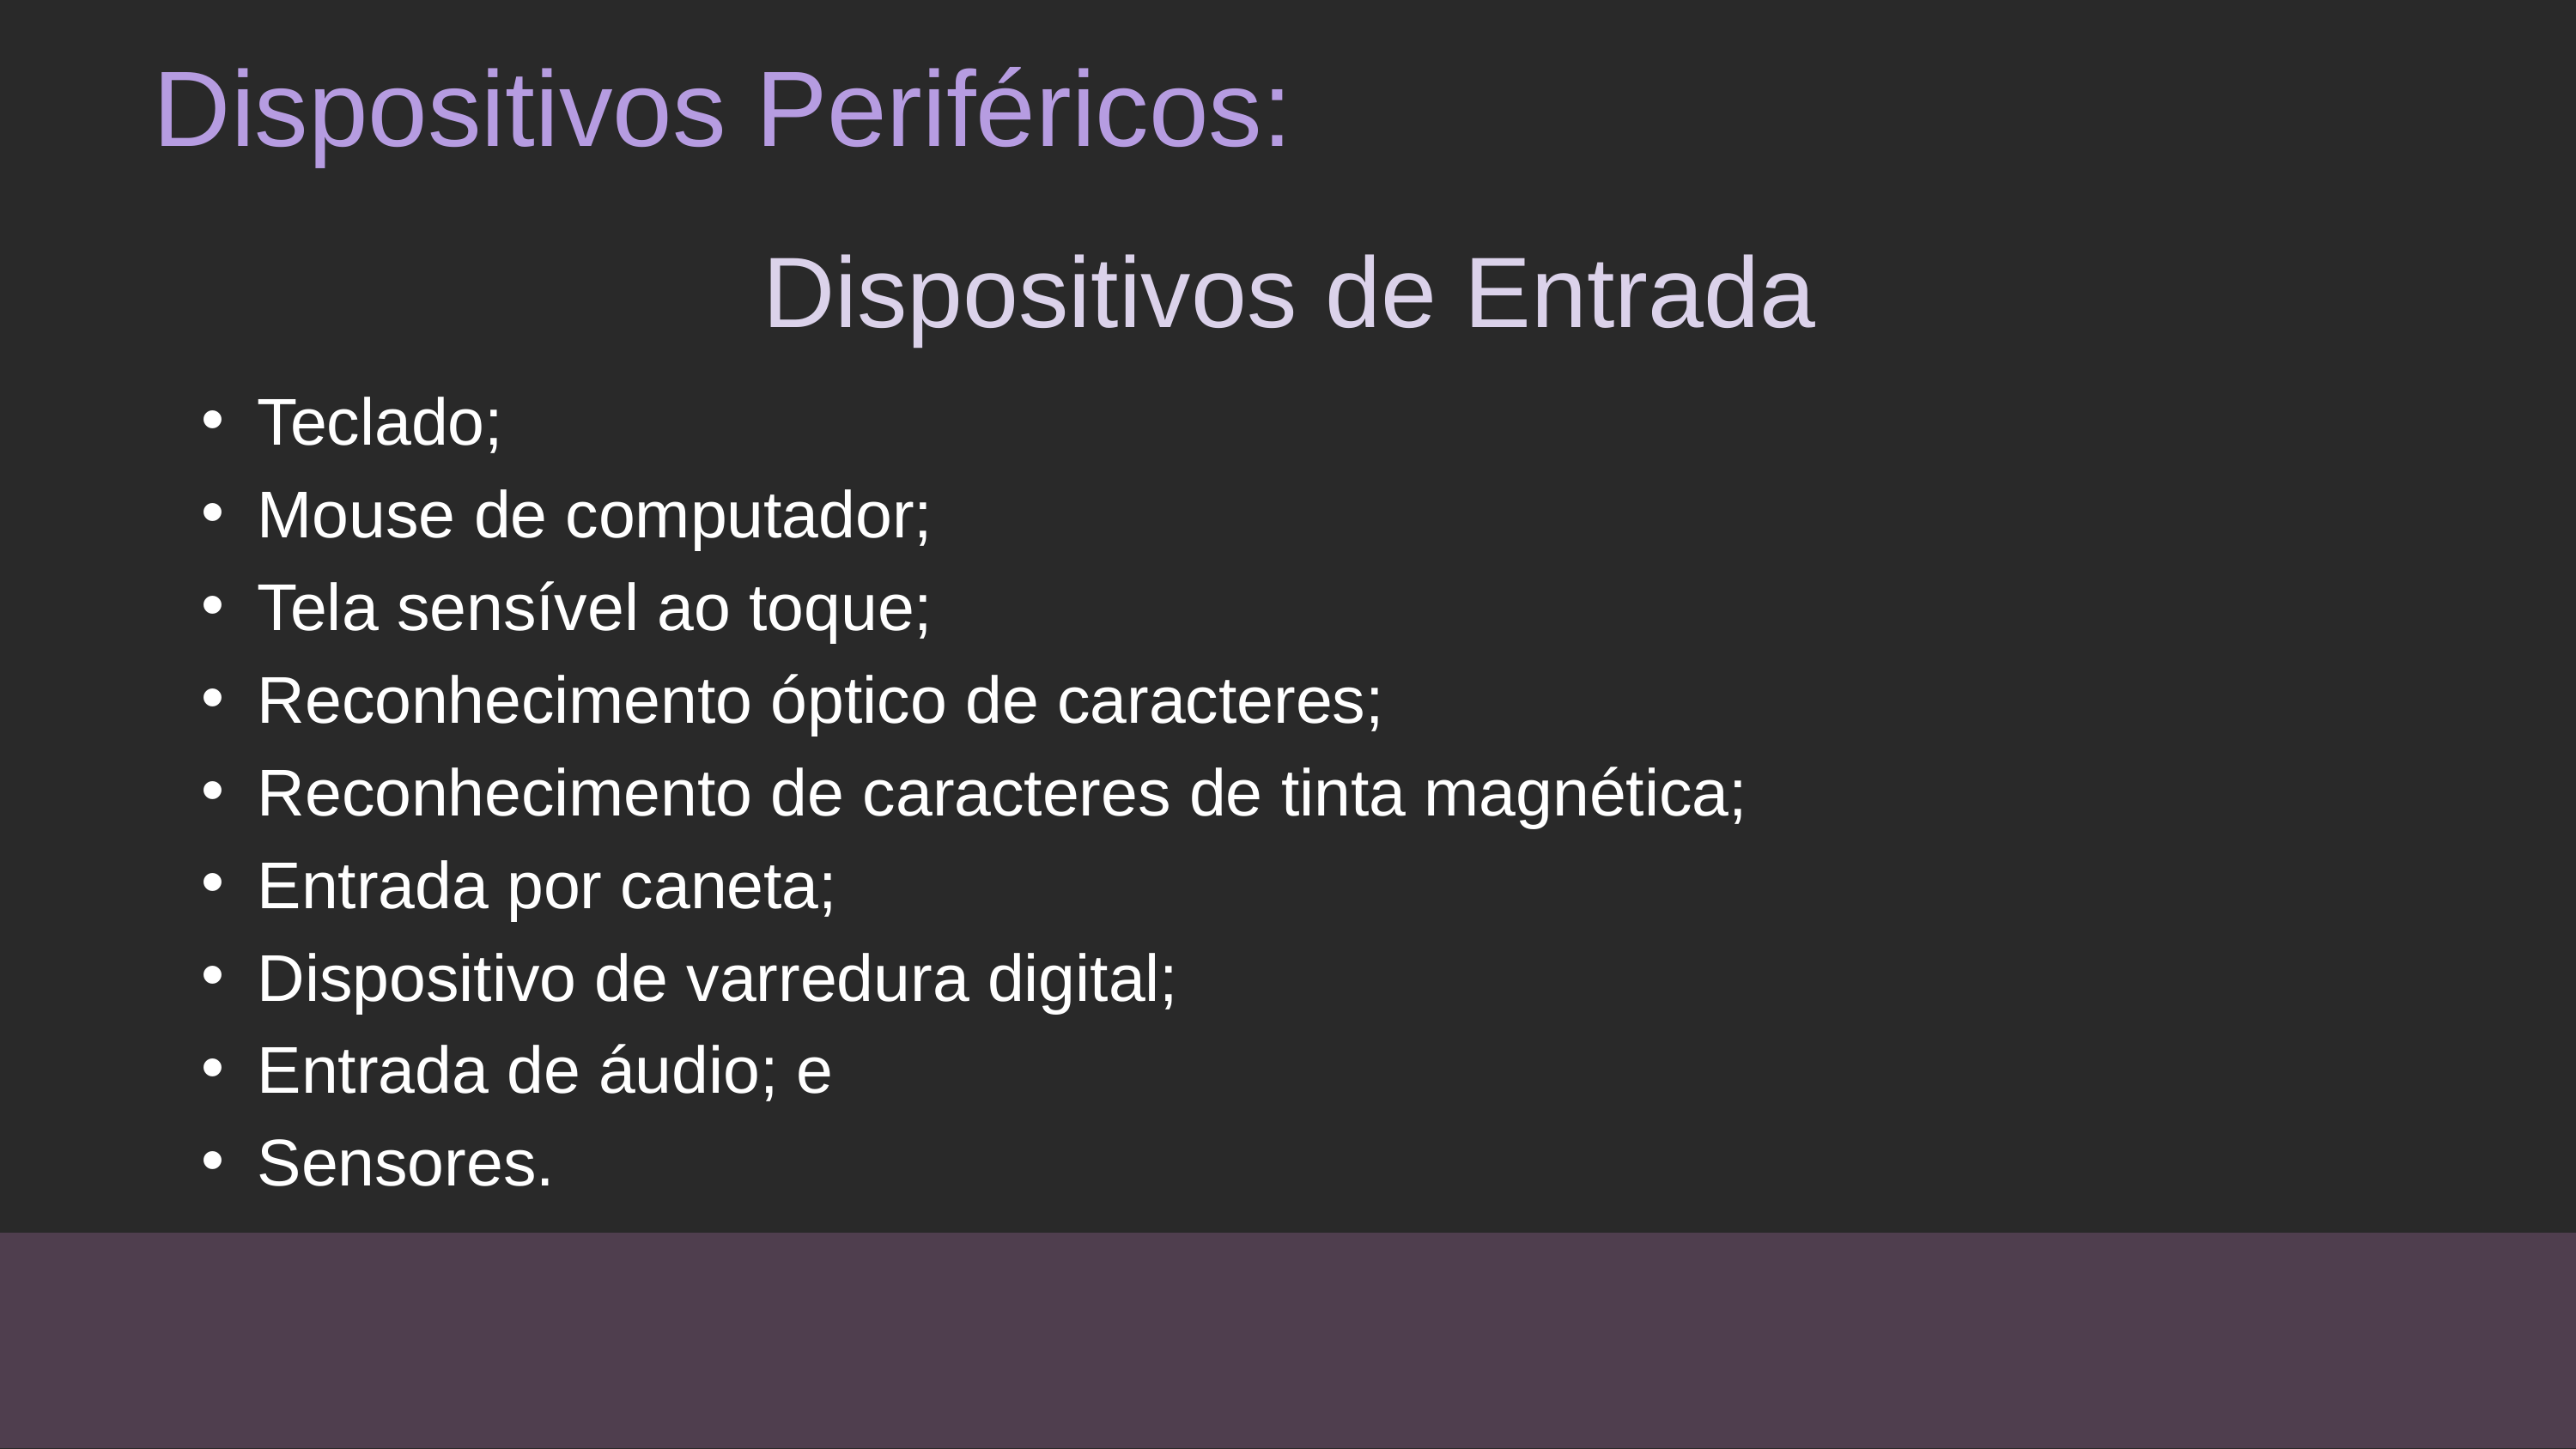

Dispositivos Periféricos:
Dispositivos de Entrada
Teclado;
Mouse de computador;
Tela sensível ao toque;
Reconhecimento óptico de caracteres;
Reconhecimento de caracteres de tinta magnética;
Entrada por caneta;
Dispositivo de varredura digital;
Entrada de áudio; e
Sensores.